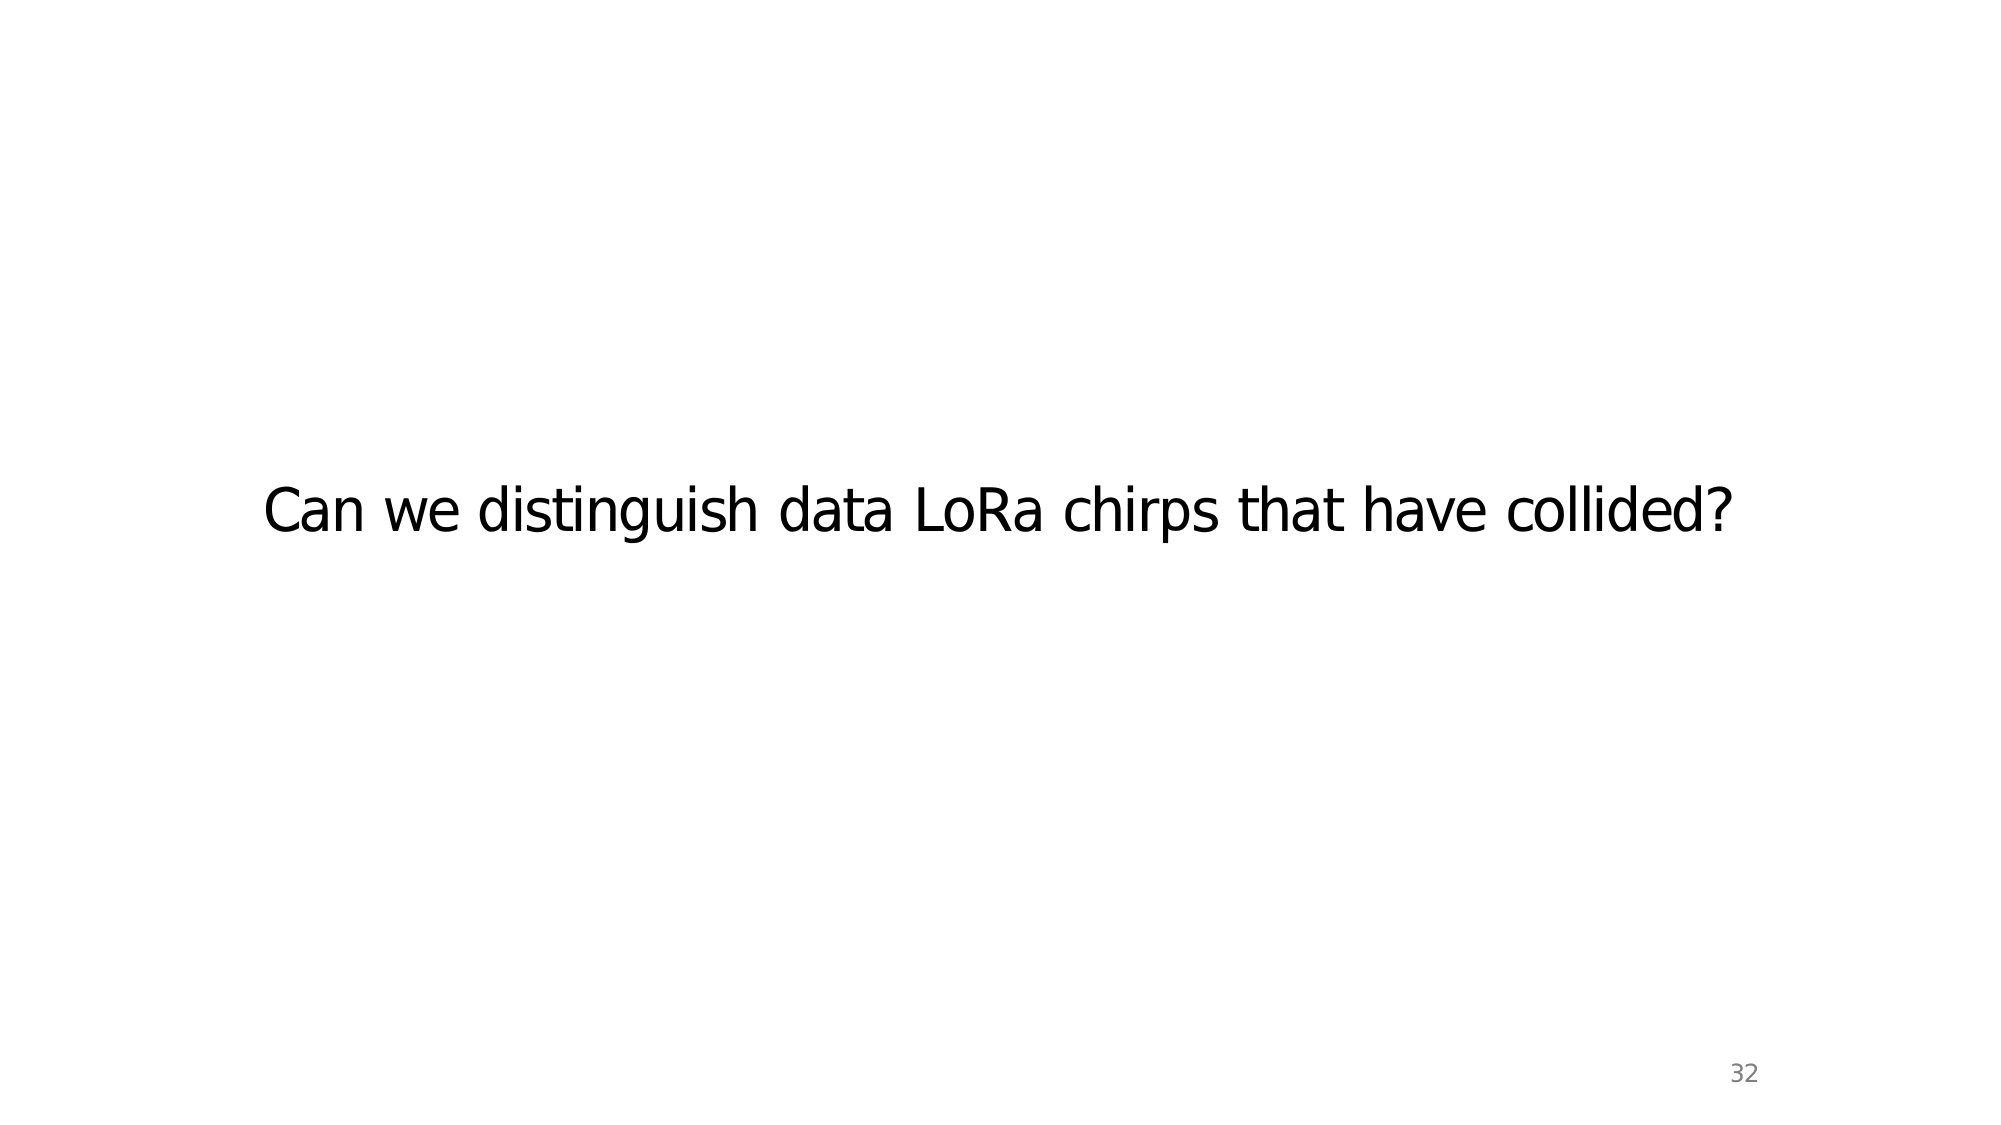

# Can we distinguish data LoRa chirps that have collided?
32